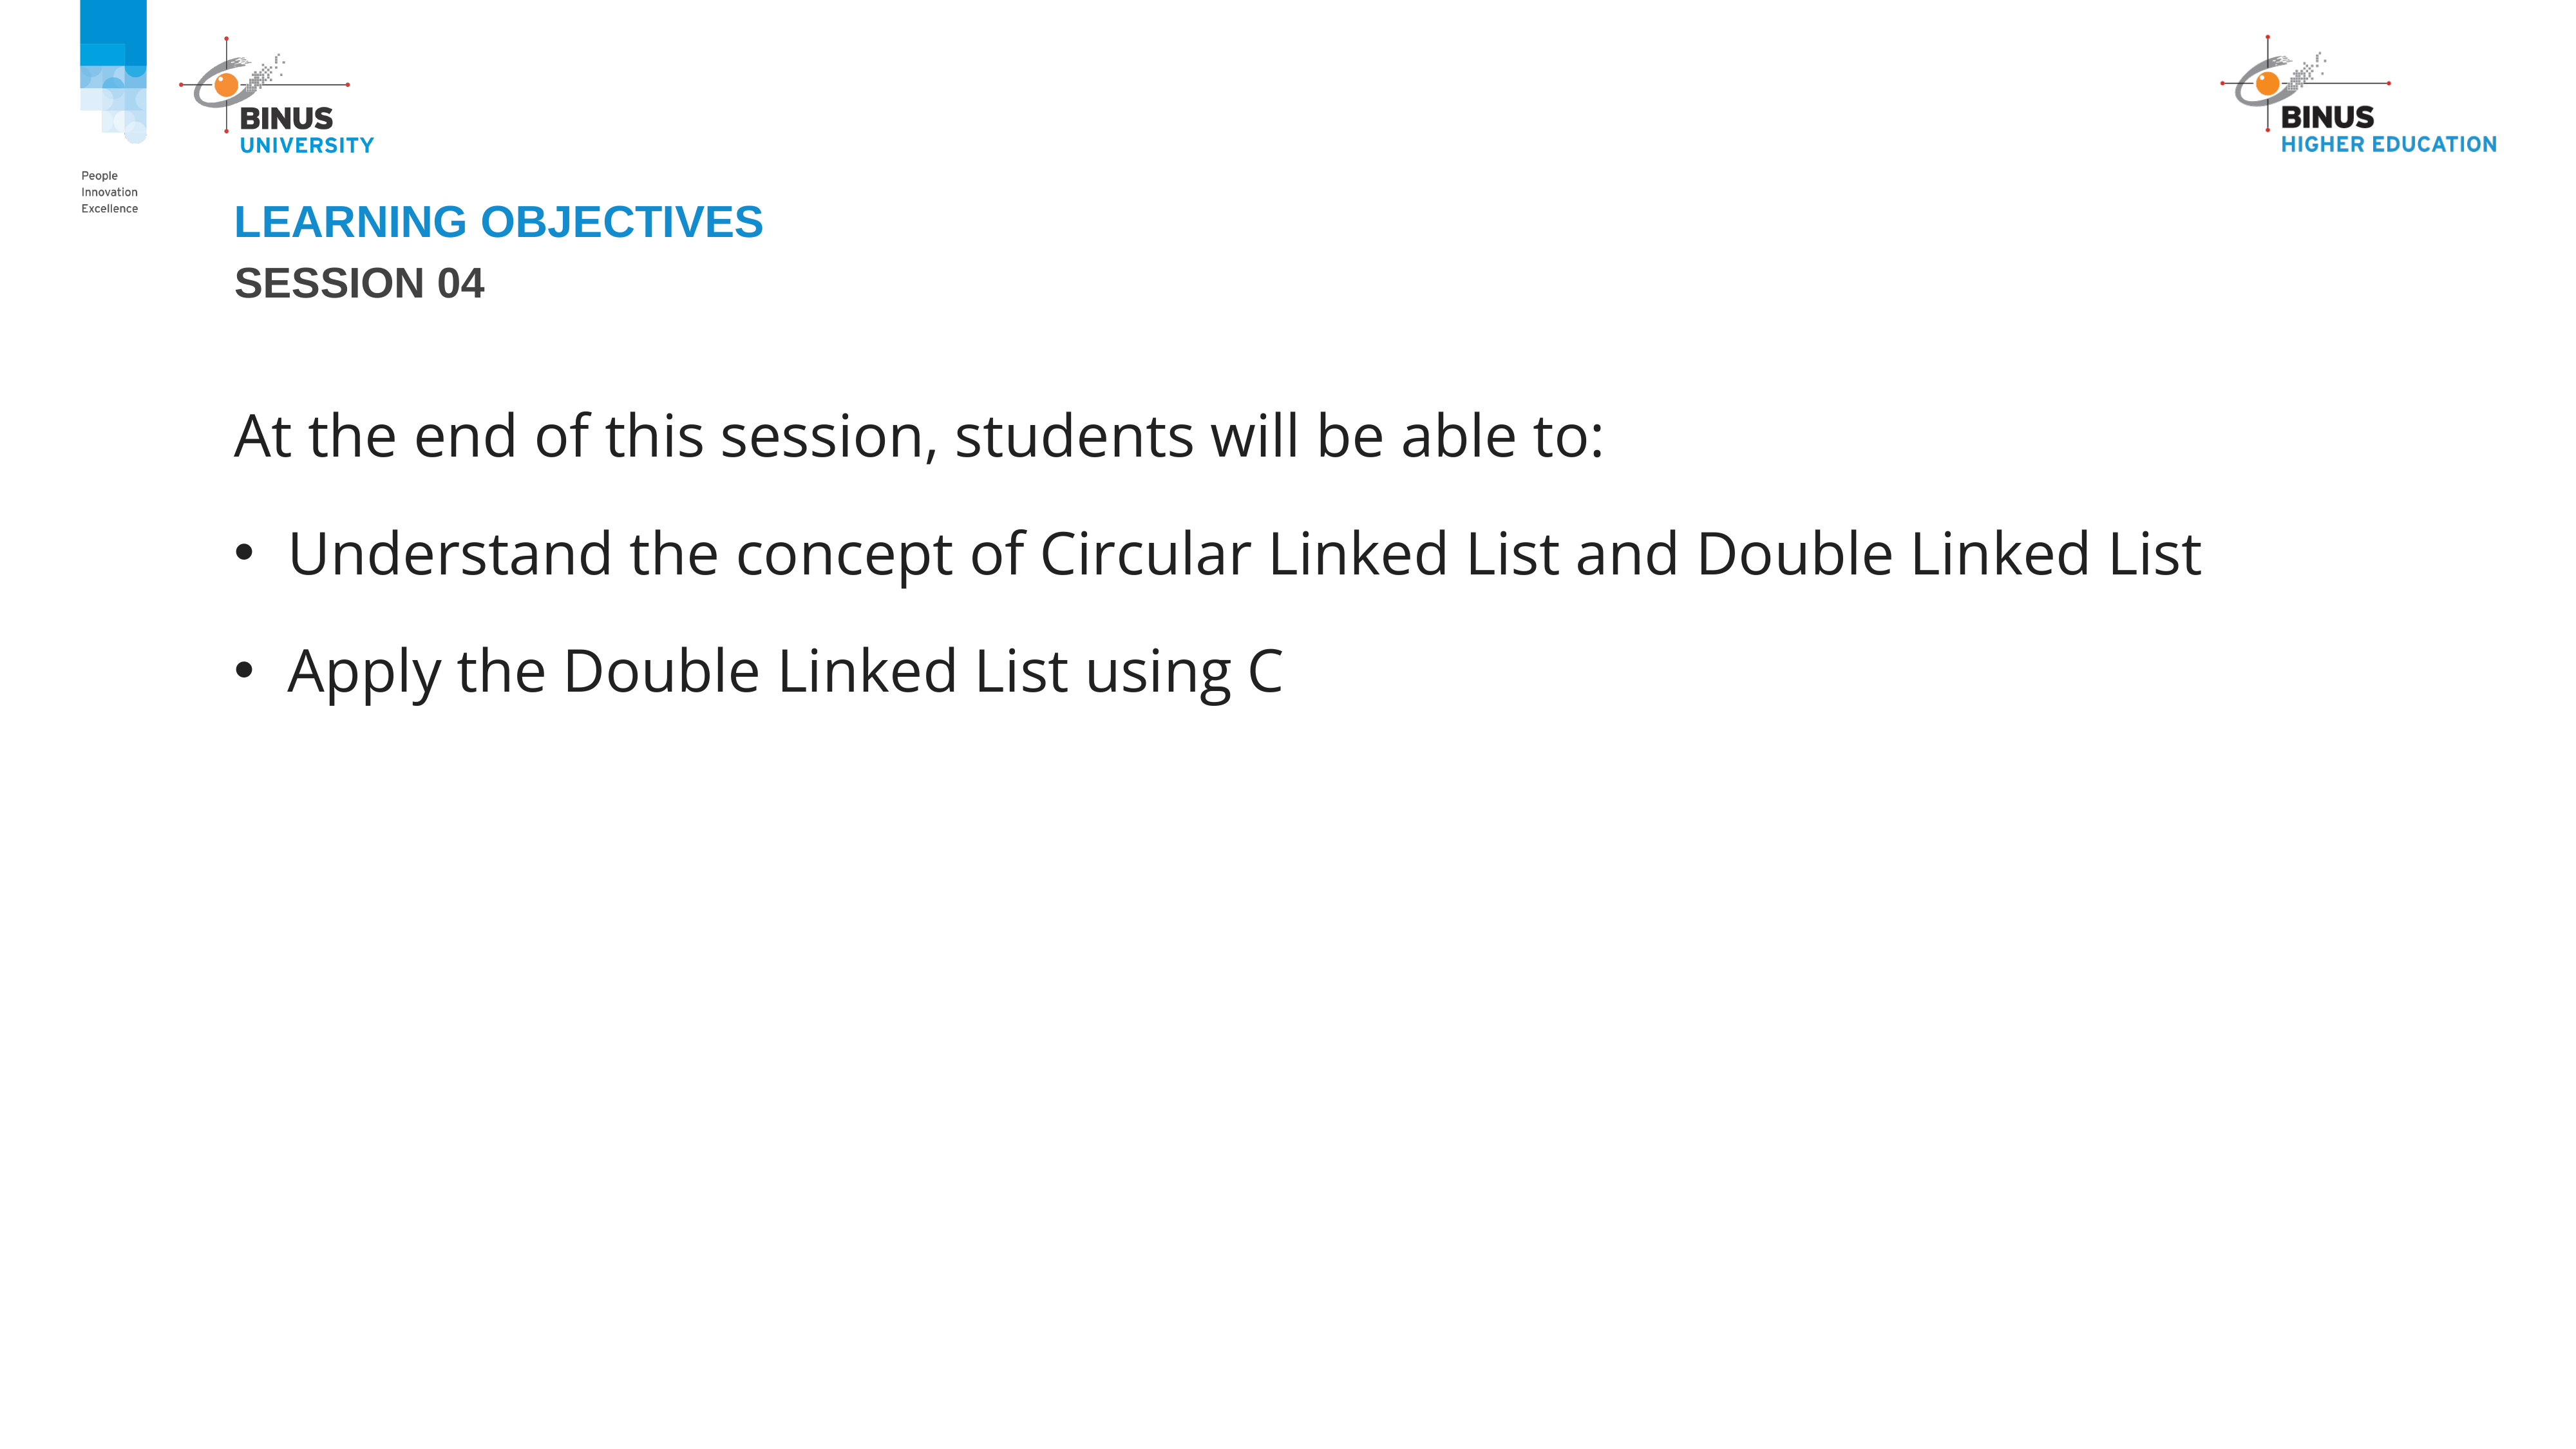

# LEARNING Objectives
Session 04

At the end of this session, students will be able to:
Understand the concept of Circular Linked List and Double Linked List
Apply the Double Linked List using C